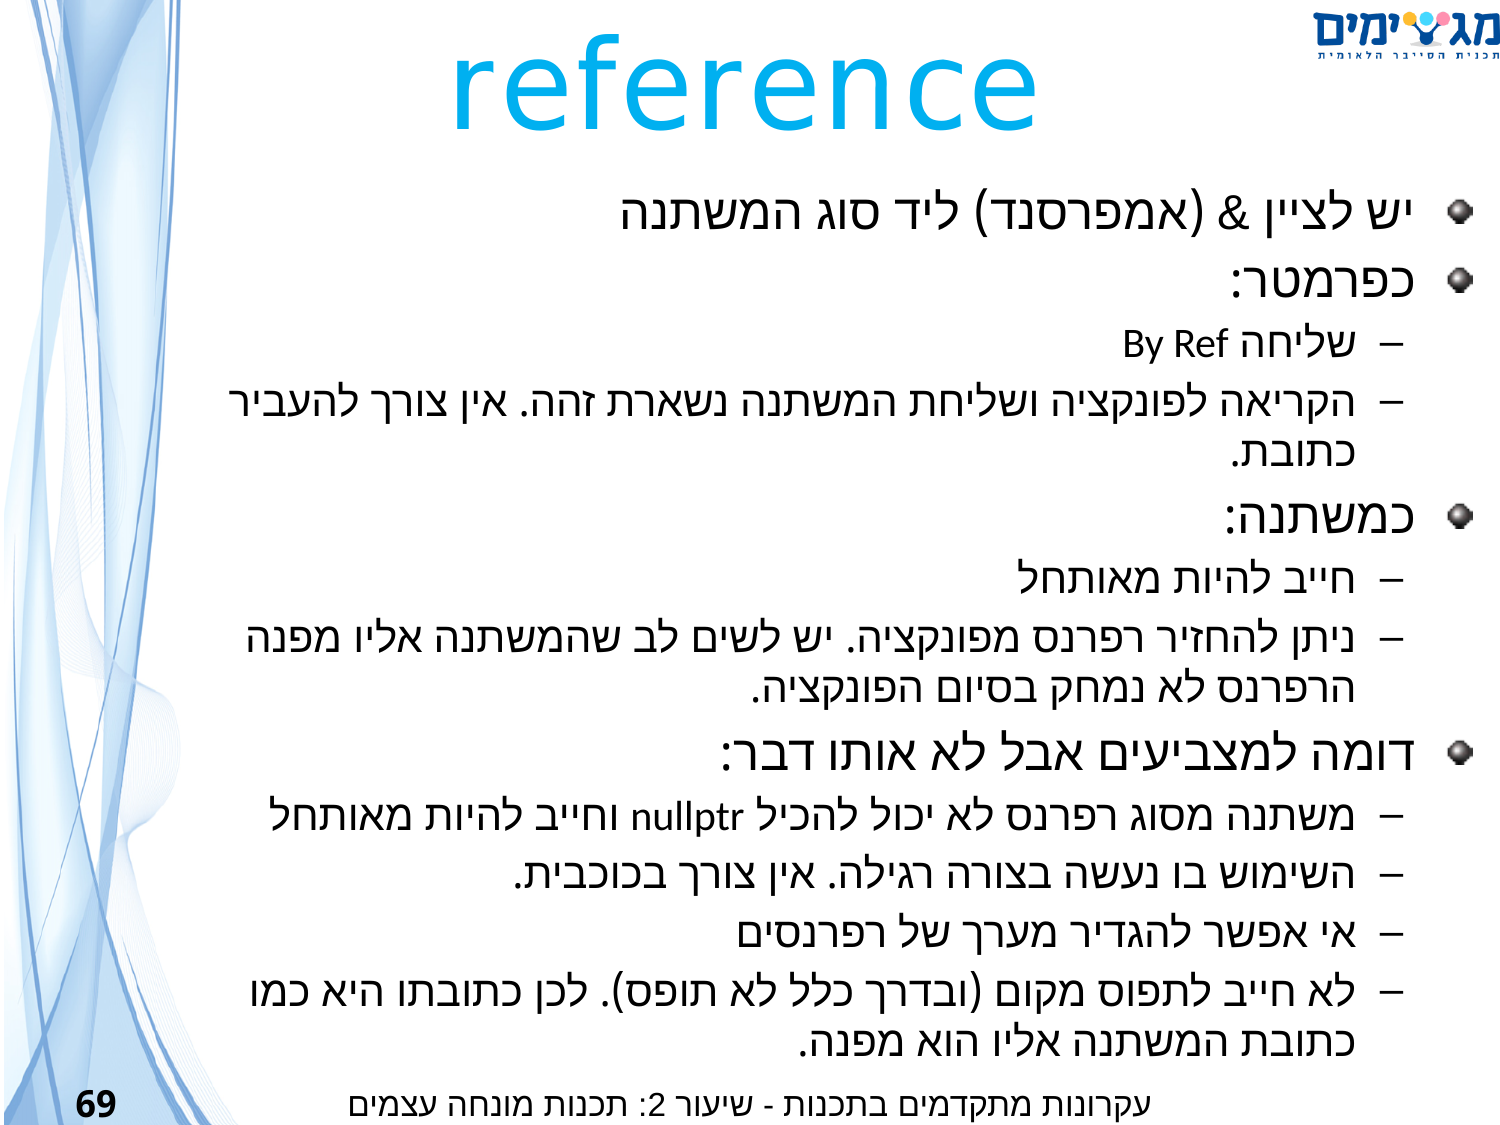

reference
יש לציין & (אמפרסנד) ליד סוג המשתנה
כפרמטר:
שליחה By Ref
הקריאה לפונקציה ושליחת המשתנה נשארת זהה. אין צורך להעביר כתובת.
כמשתנה:
חייב להיות מאותחל
ניתן להחזיר רפרנס מפונקציה. יש לשים לב שהמשתנה אליו מפנה הרפרנס לא נמחק בסיום הפונקציה.
דומה למצביעים אבל לא אותו דבר:
משתנה מסוג רפרנס לא יכול להכיל nullptr וחייב להיות מאותחל
השימוש בו נעשה בצורה רגילה. אין צורך בכוכבית.
אי אפשר להגדיר מערך של רפרנסים
לא חייב לתפוס מקום (ובדרך כלל לא תופס). לכן כתובתו היא כמו כתובת המשתנה אליו הוא מפנה.